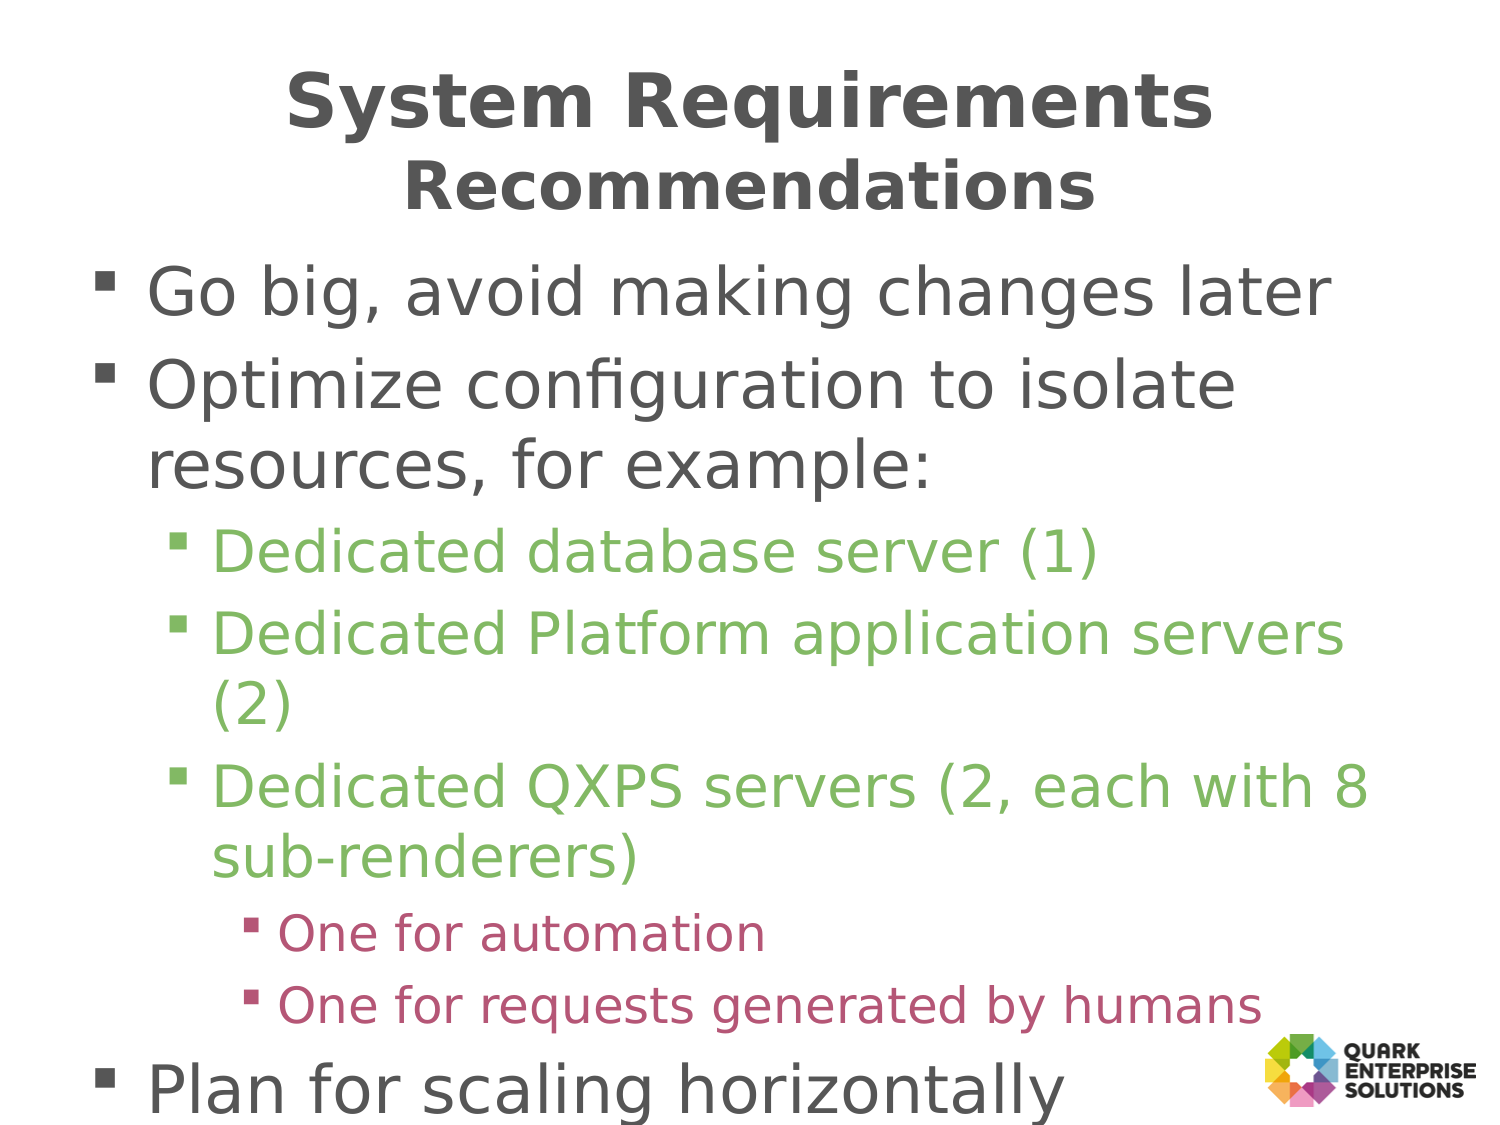

# System Requirements Recommendations
Go big, avoid making changes later
Optimize configuration to isolate resources, for example:
Dedicated database server (1)
Dedicated Platform application servers (2)
Dedicated QXPS servers (2, each with 8 sub-renderers)
One for automation
One for requests generated by humans
Plan for scaling horizontally
Plan for scaling out with load balancers